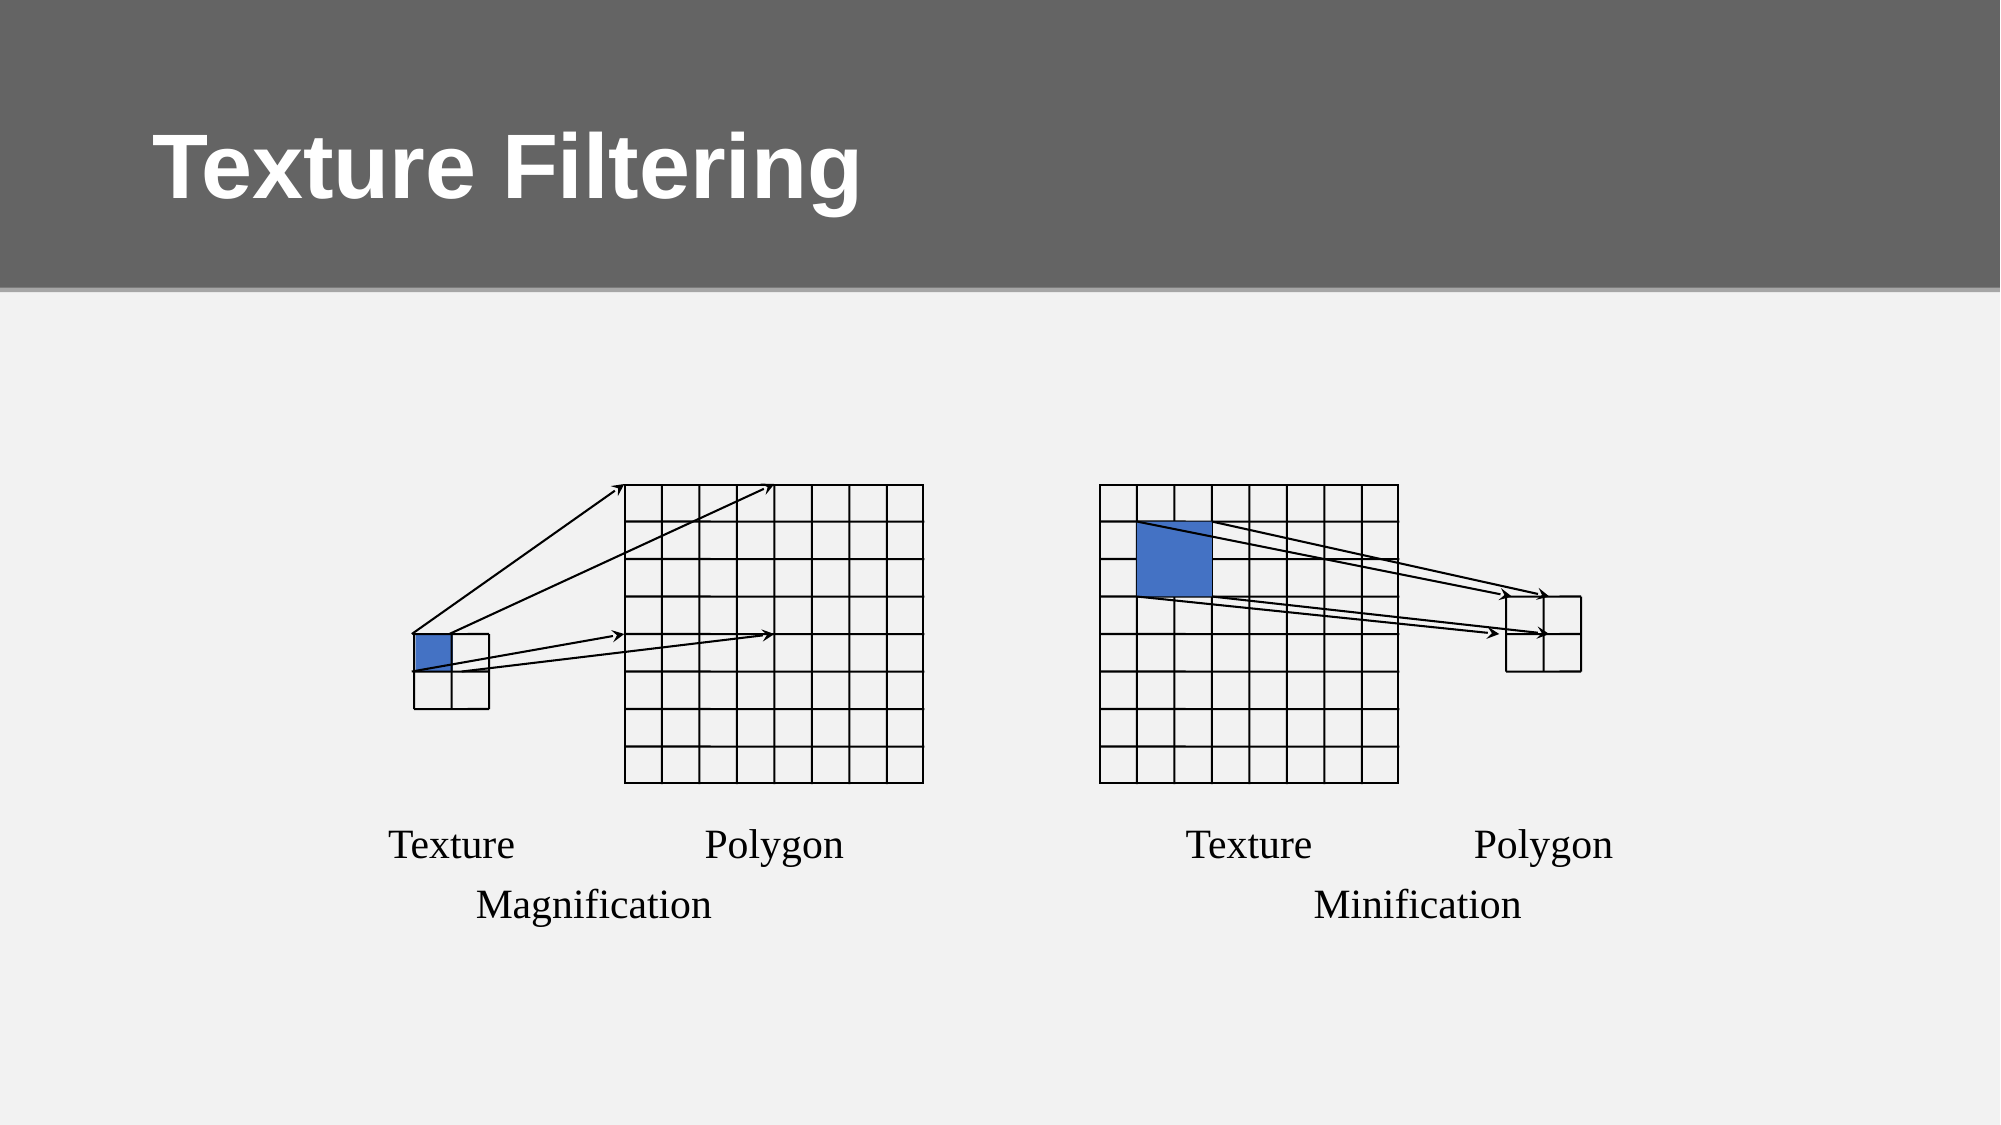

# Texture Filtering

Texture
Polygon
Texture
Polygon
Magnification
Minification